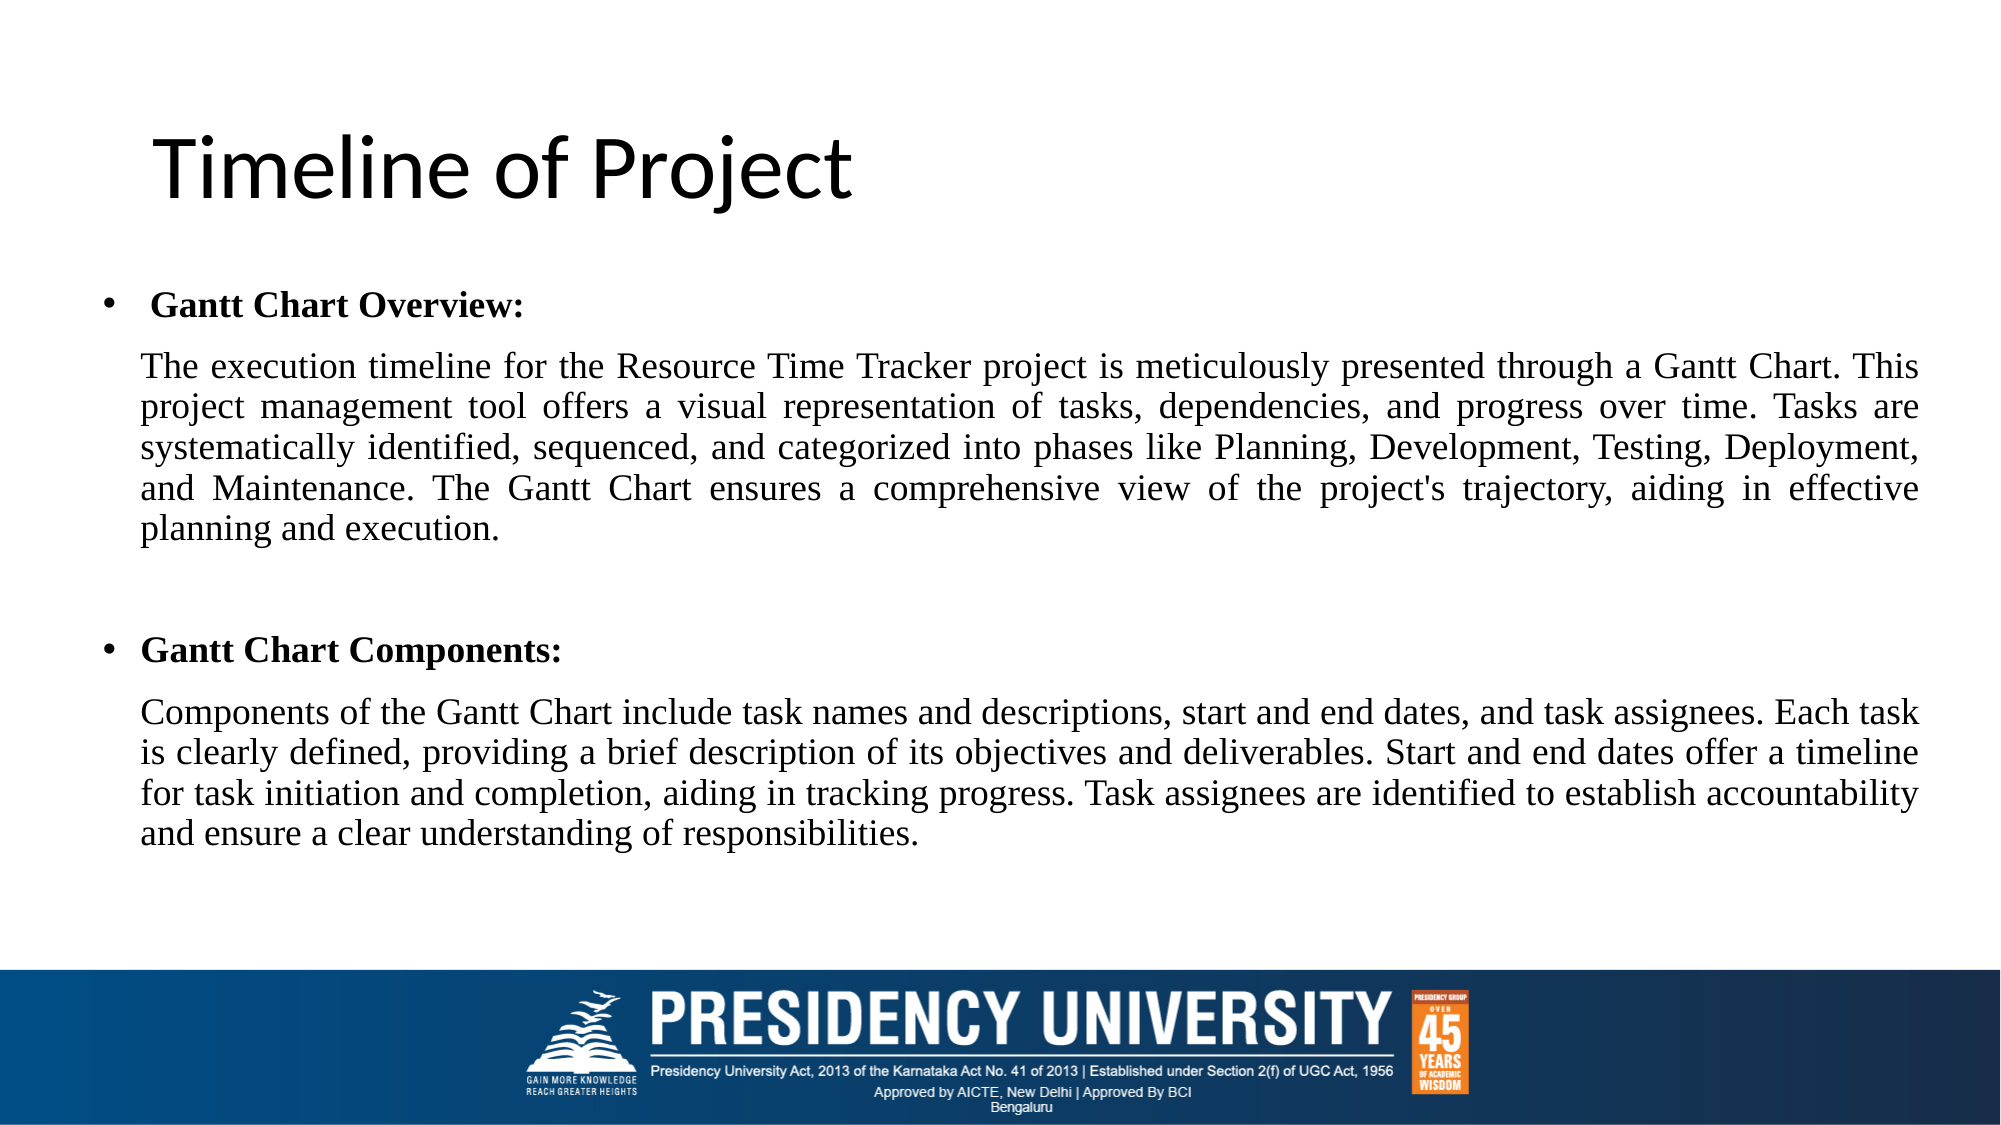

# Timeline of Project

 Gantt Chart Overview:
	The execution timeline for the Resource Time Tracker project is meticulously presented through a Gantt Chart. This project management tool offers a visual representation of tasks, dependencies, and progress over time. Tasks are systematically identified, sequenced, and categorized into phases like Planning, Development, Testing, Deployment, and Maintenance. The Gantt Chart ensures a comprehensive view of the project's trajectory, aiding in effective planning and execution.

Gantt Chart Components:
	Components of the Gantt Chart include task names and descriptions, start and end dates, and task assignees. Each task is clearly defined, providing a brief description of its objectives and deliverables. Start and end dates offer a timeline for task initiation and completion, aiding in tracking progress. Task assignees are identified to establish accountability and ensure a clear understanding of responsibilities.